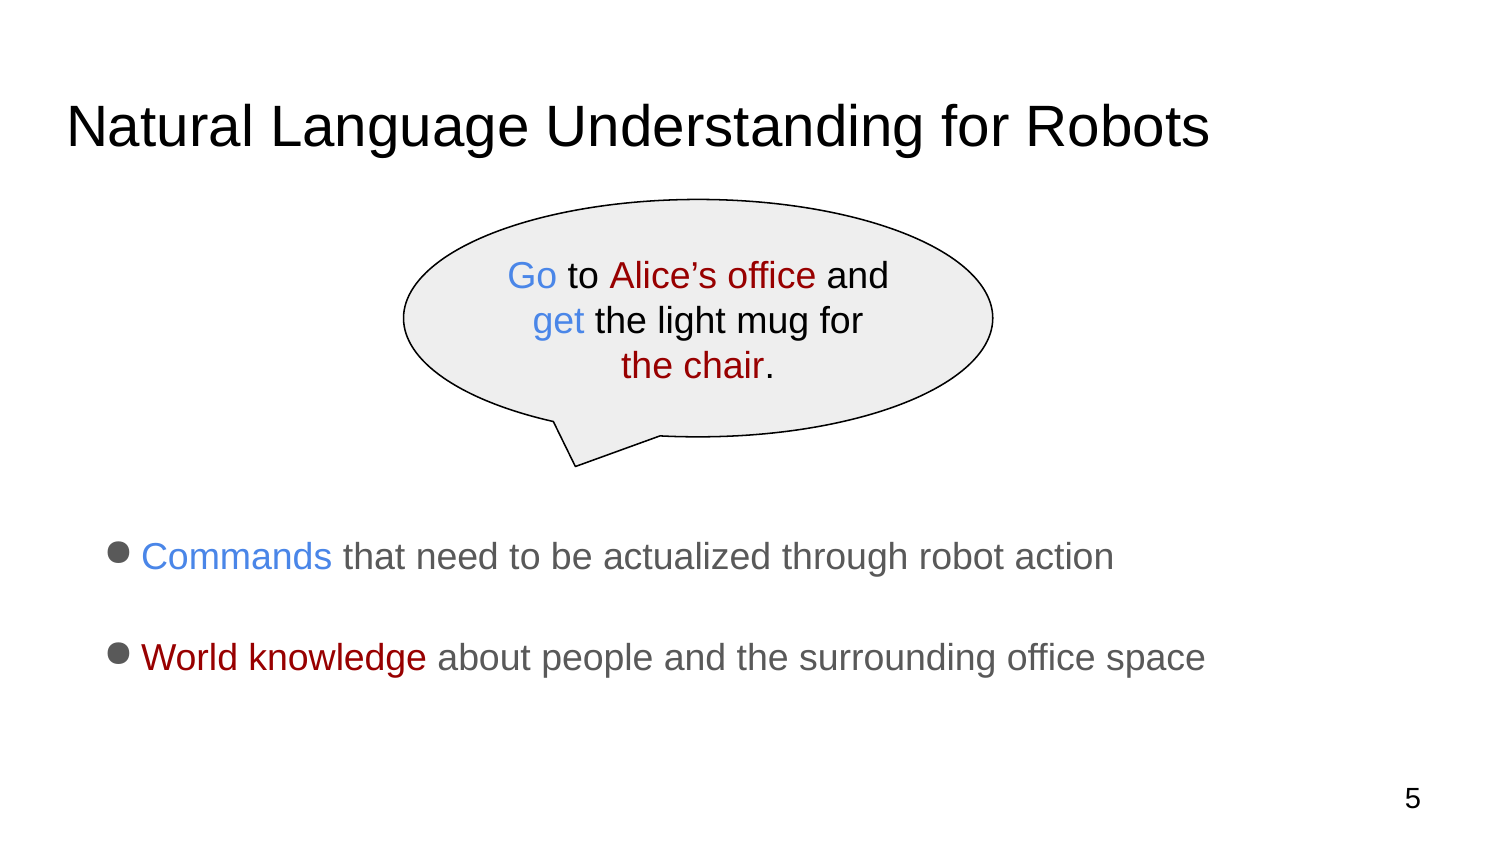

# Natural Language Understanding for Robots
Go to Alice’s office and get the light mug for the chair.
Commands that need to be actualized through robot action
World knowledge about people and the surrounding office space
5